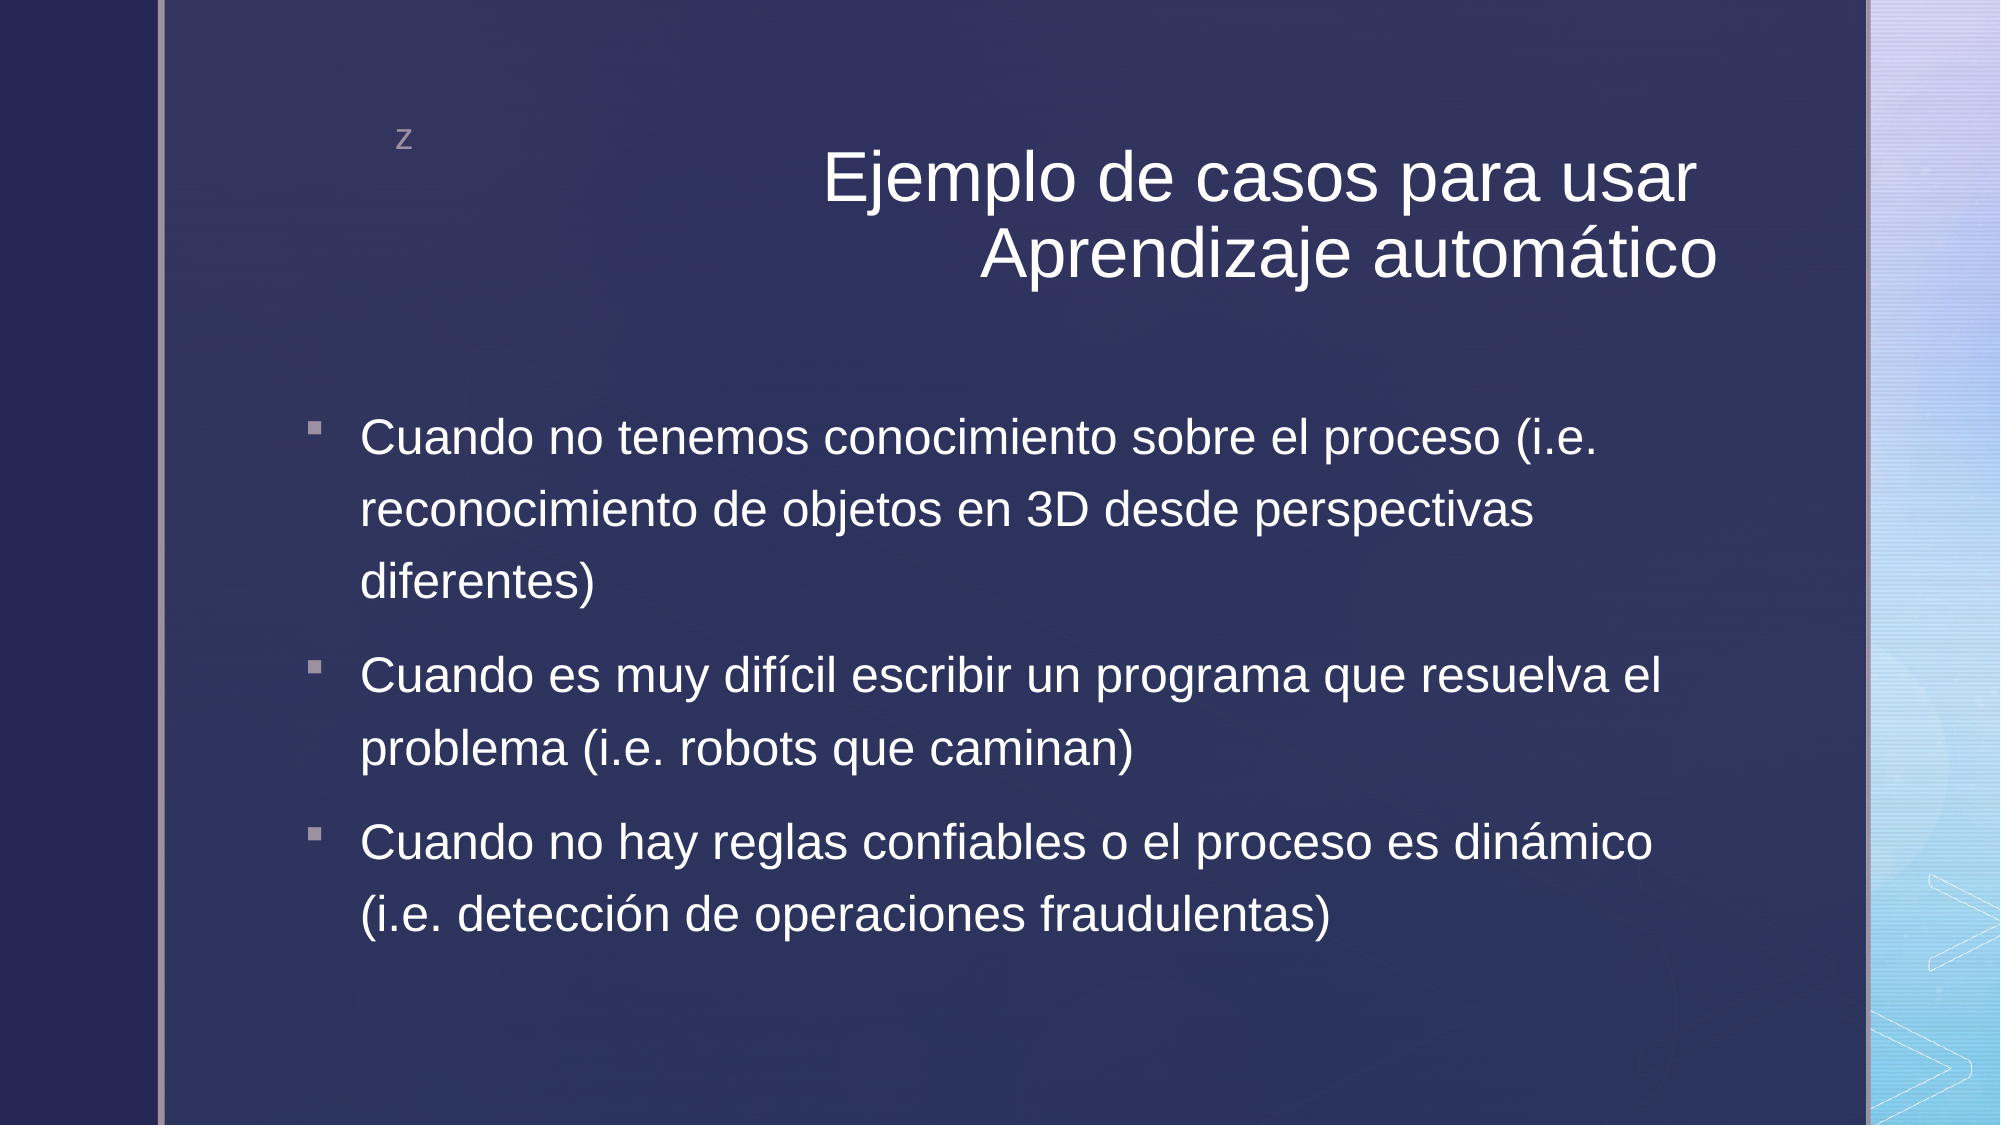

# Ejemplo de casos para usar Aprendizaje automático
Cuando no tenemos conocimiento sobre el proceso (i.e. reconocimiento de objetos en 3D desde perspectivas diferentes)
Cuando es muy difícil escribir un programa que resuelva el problema (i.e. robots que caminan)
Cuando no hay reglas confiables o el proceso es dinámico (i.e. detección de operaciones fraudulentas)